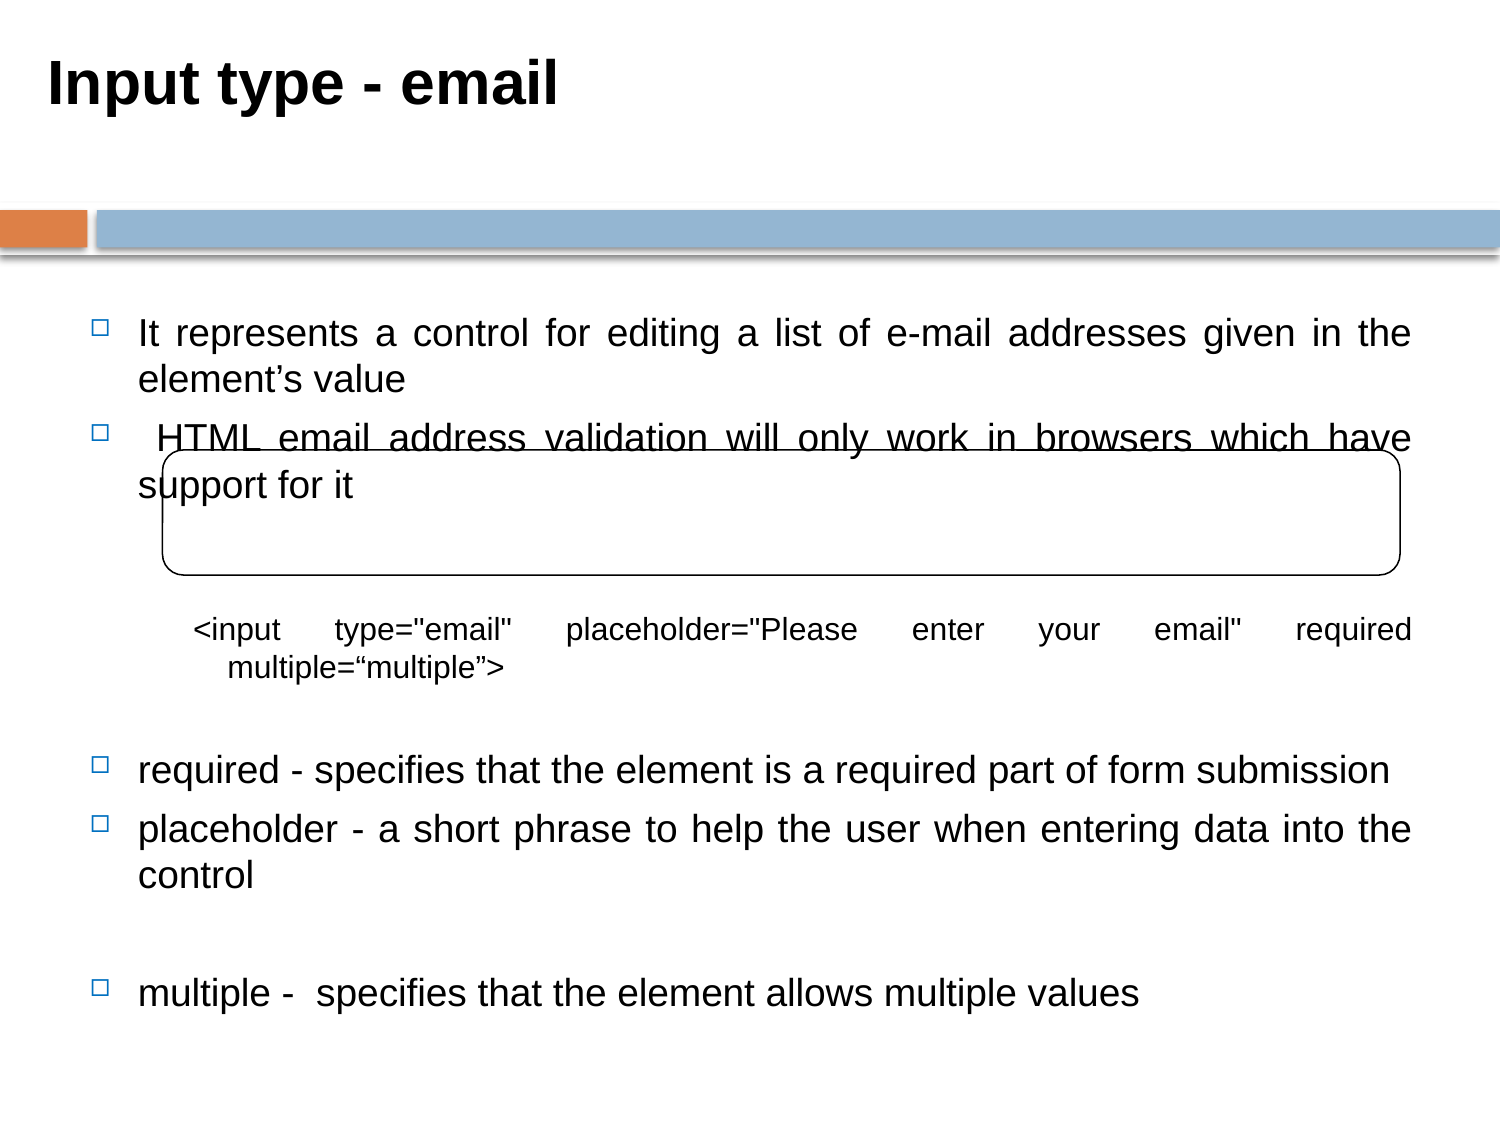

Input type - email
It represents a control for editing a list of e-mail addresses given in the element’s value
 HTML email address validation will only work in browsers which have support for it

<input type="email" placeholder="Please enter your email" required multiple=“multiple”>

required - specifies that the element is a required part of form submission
placeholder - a short phrase to help the user when entering data into the control

multiple -  specifies that the element allows multiple values